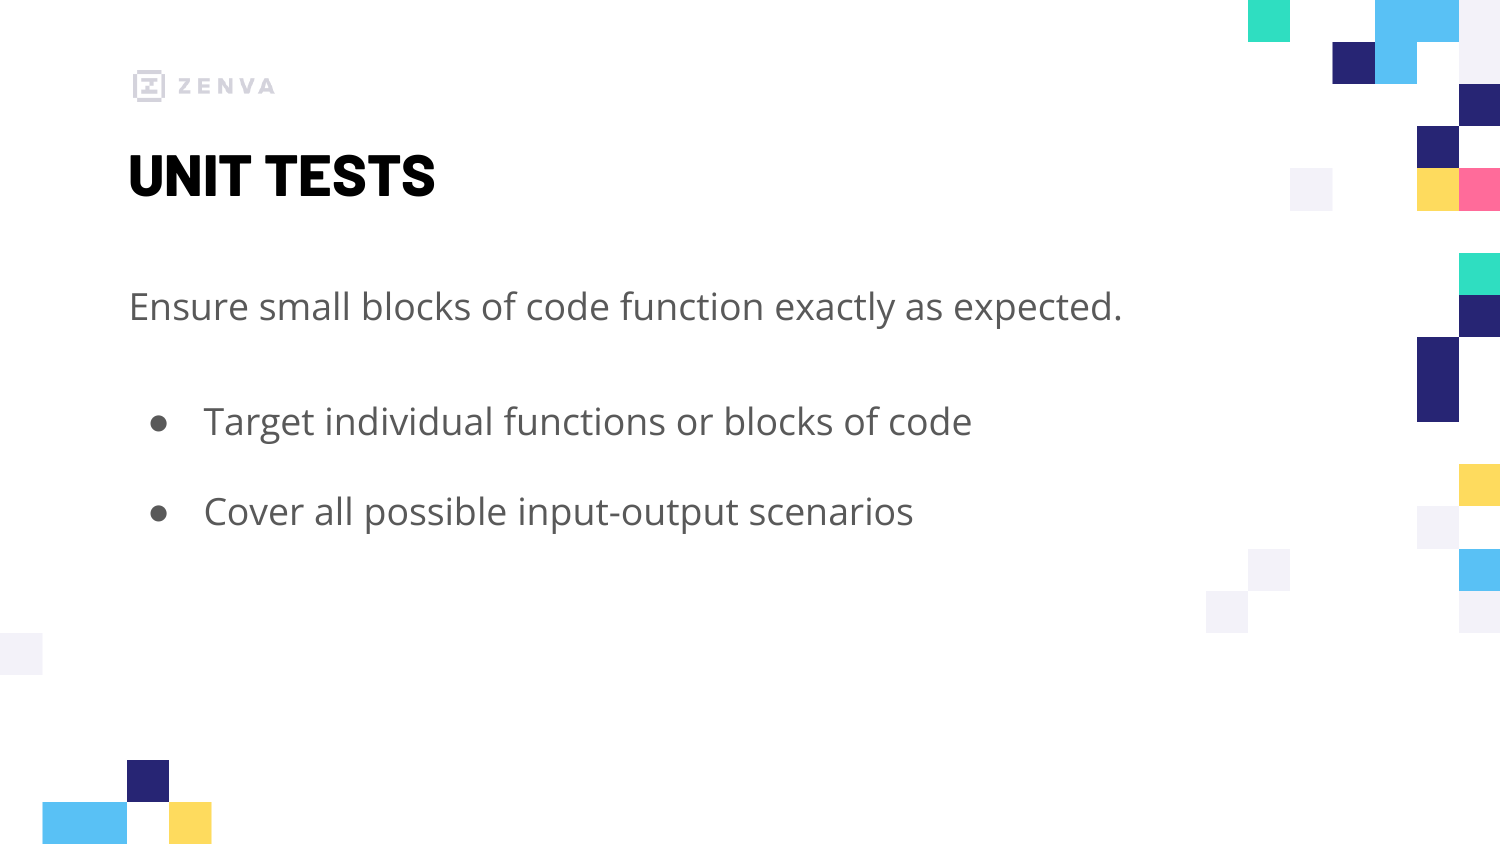

# UNIT TESTS
Ensure small blocks of code function exactly as expected.
Target individual functions or blocks of code
Cover all possible input-output scenarios